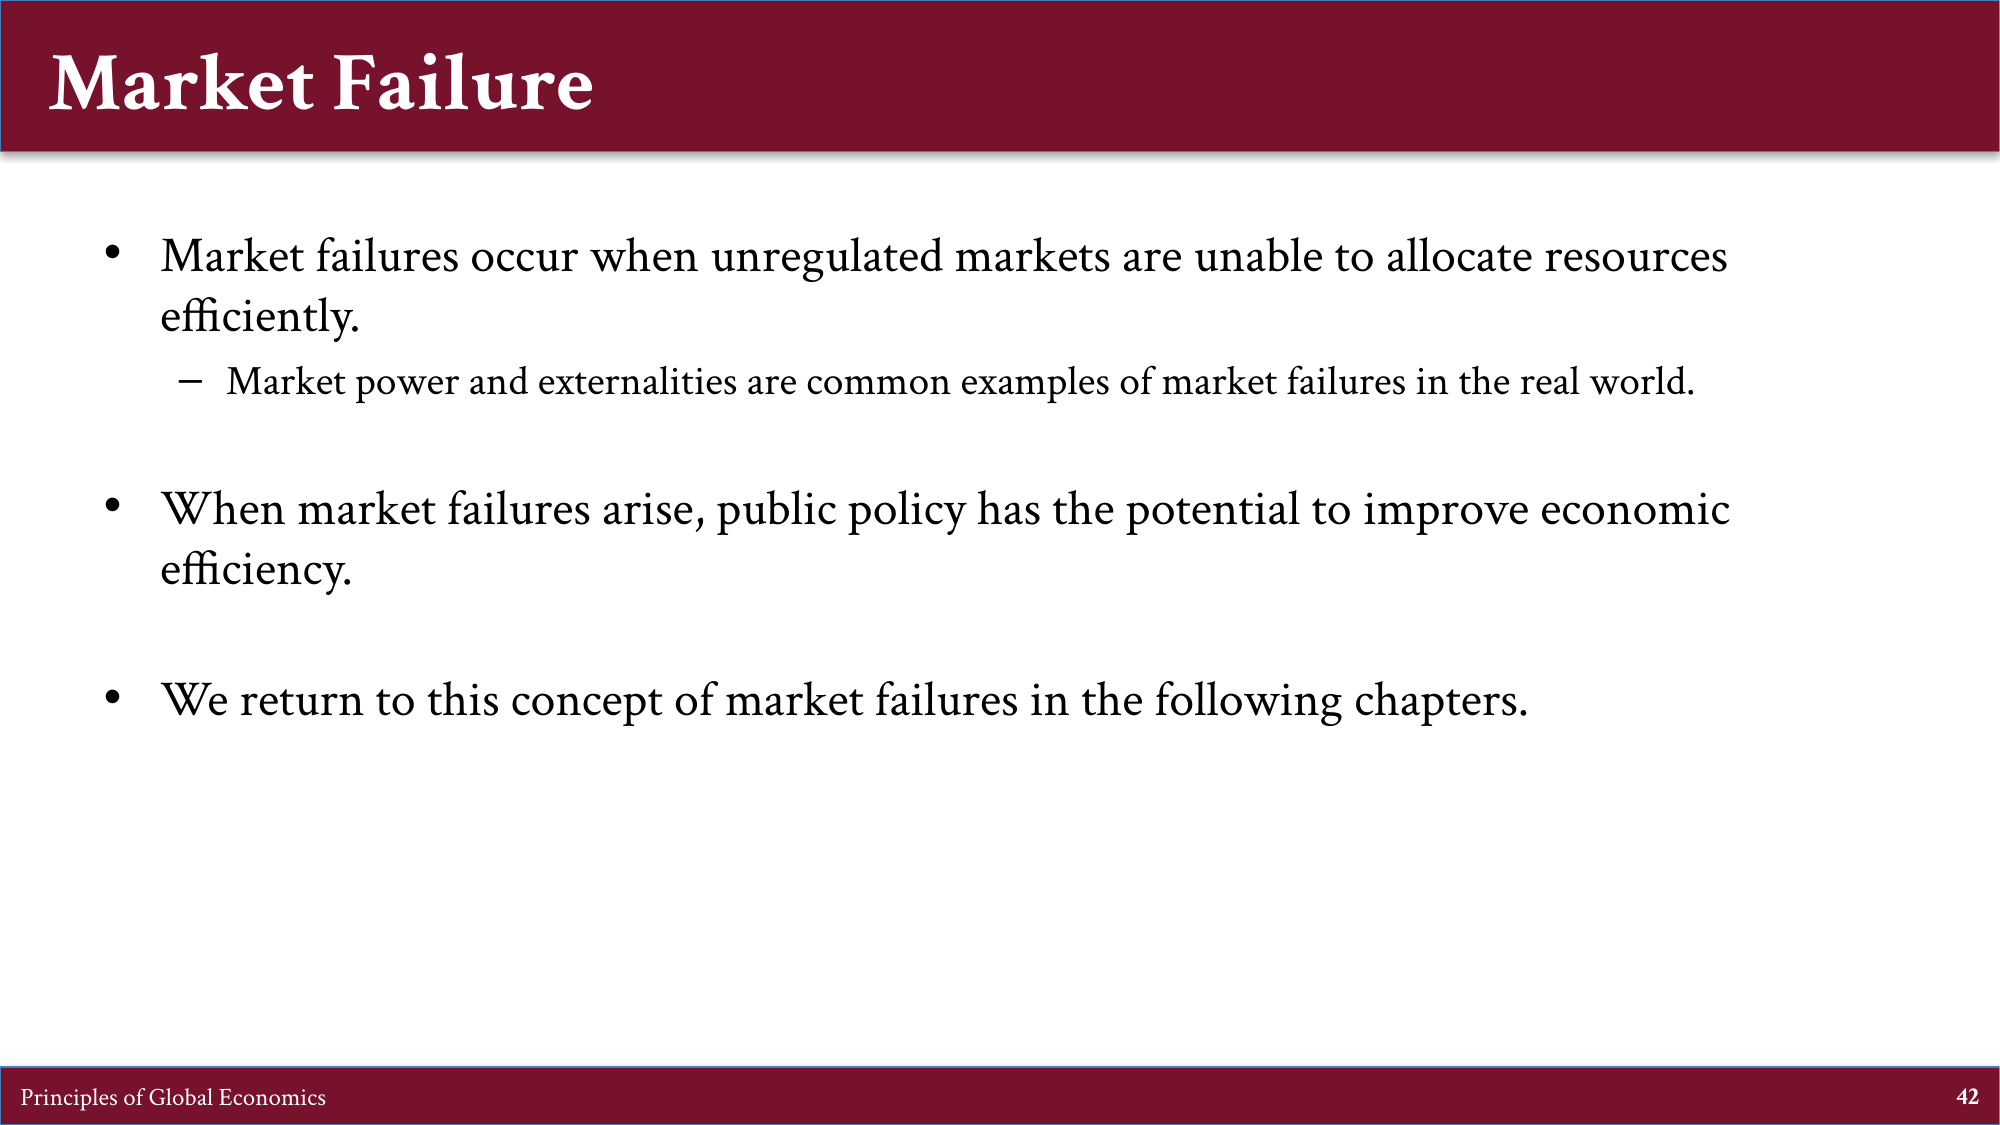

# Market Failure
Market failures occur when unregulated markets are unable to allocate resources efficiently.
Market power and externalities are common examples of market failures in the real world.

When market failures arise, public policy has the potential to improve economic efficiency.

We return to this concept of market failures in the following chapters.

 Principles of Global Economics
42